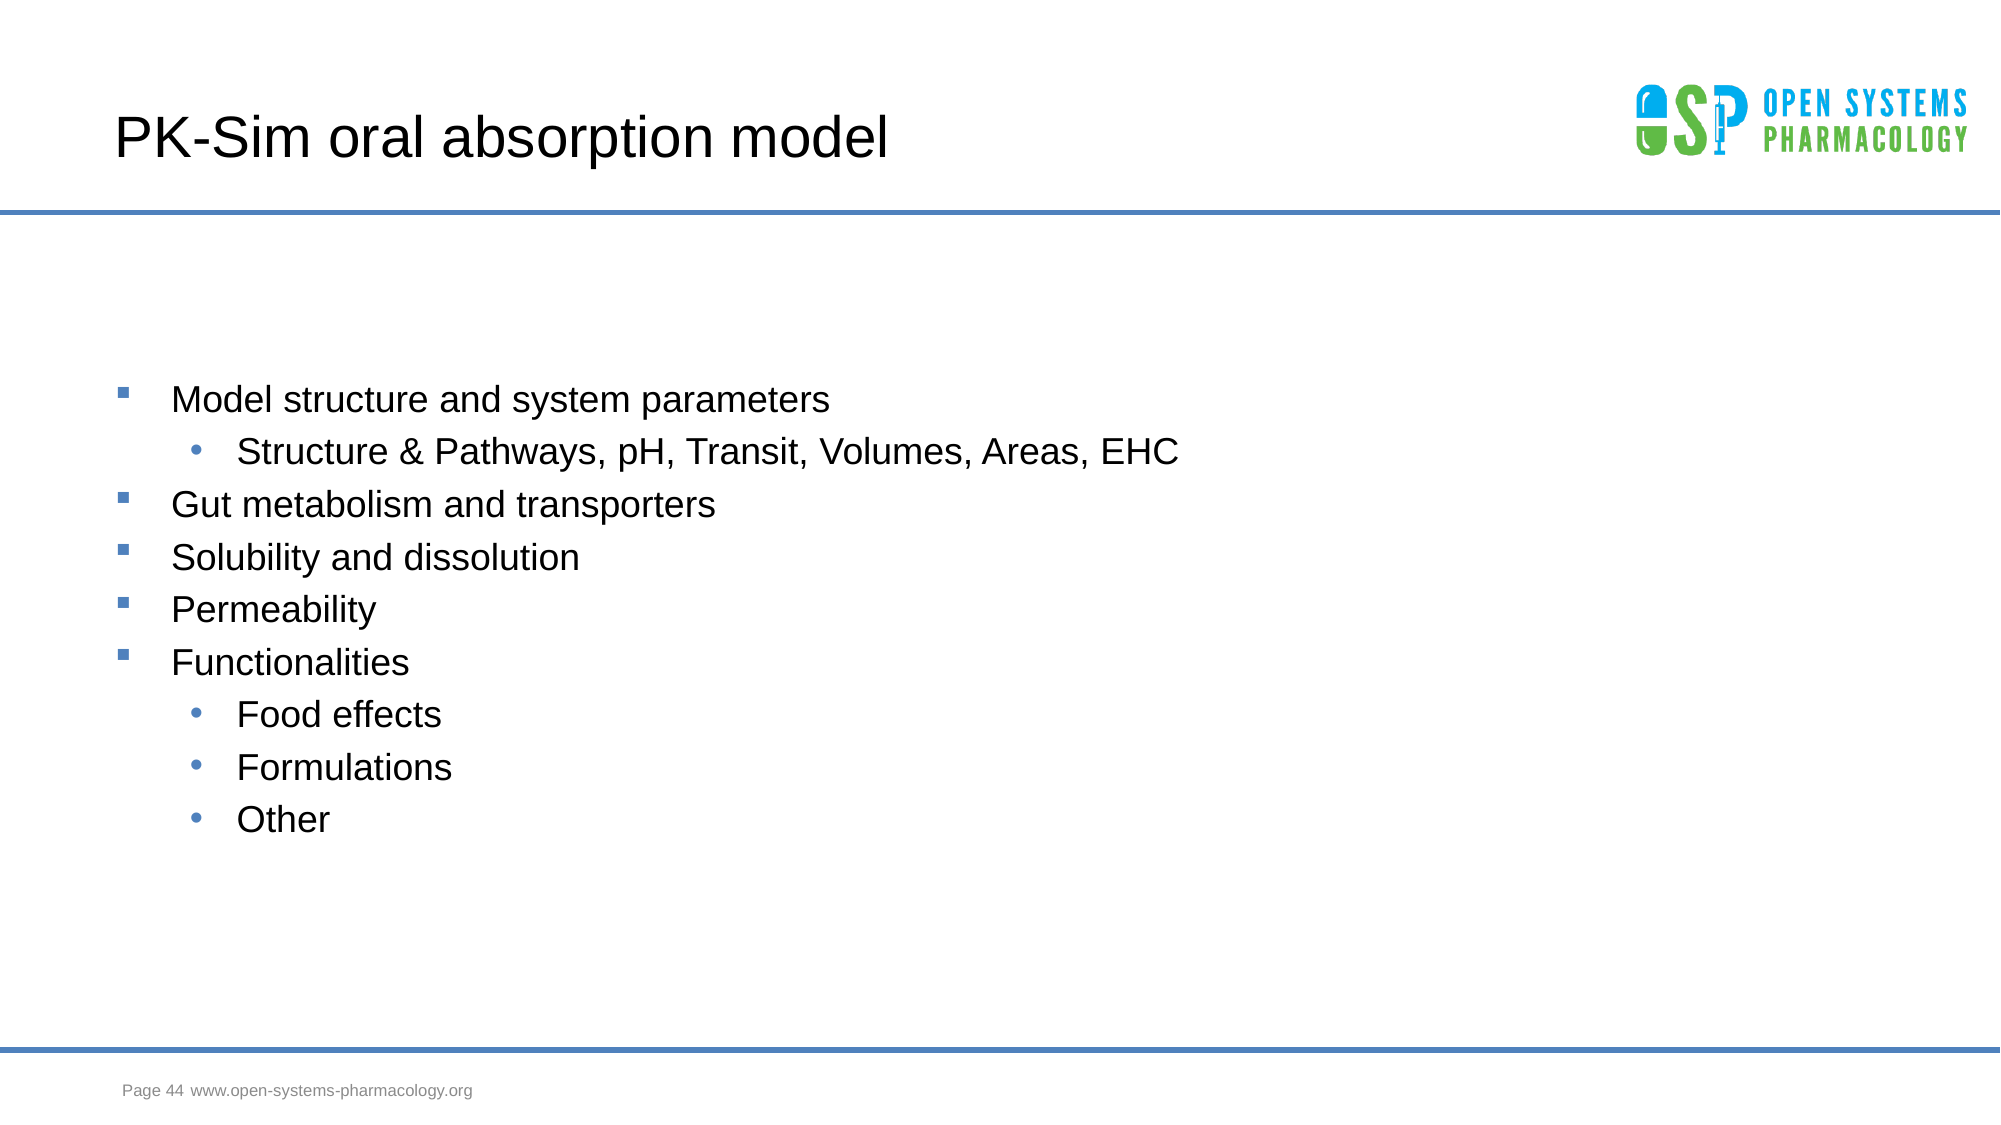

# PK-Sim oral absorption model
Model structure and system parameters
Structure & Pathways, pH, Transit, Volumes, Areas, EHC
Gut metabolism and transporters
Solubility and dissolution
Permeability
Functionalities
Food effects
Formulations
Other

Page 44
www.open-systems-pharmacology.org